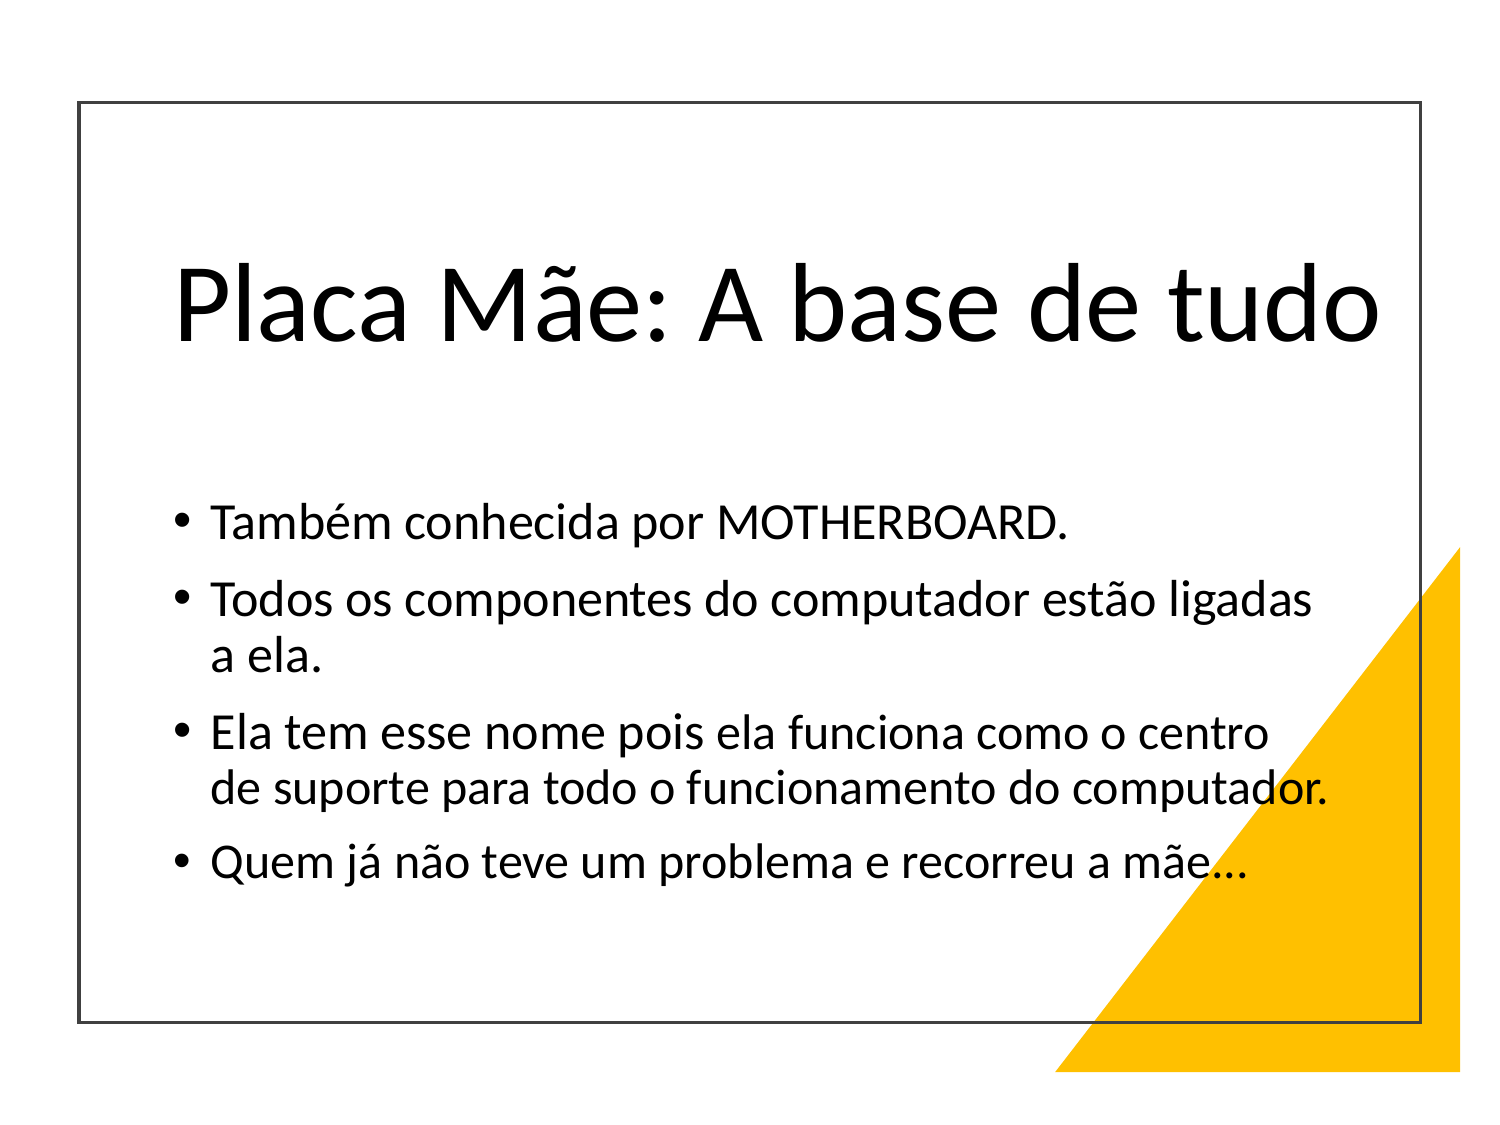

# Placa Mãe: A base de tudo
Também conhecida por MOTHERBOARD.
Todos os componentes do computador estão ligadas a ela.
Ela tem esse nome pois ela funciona como o centro de suporte para todo o funcionamento do computador.
Quem já não teve um problema e recorreu a mãe...